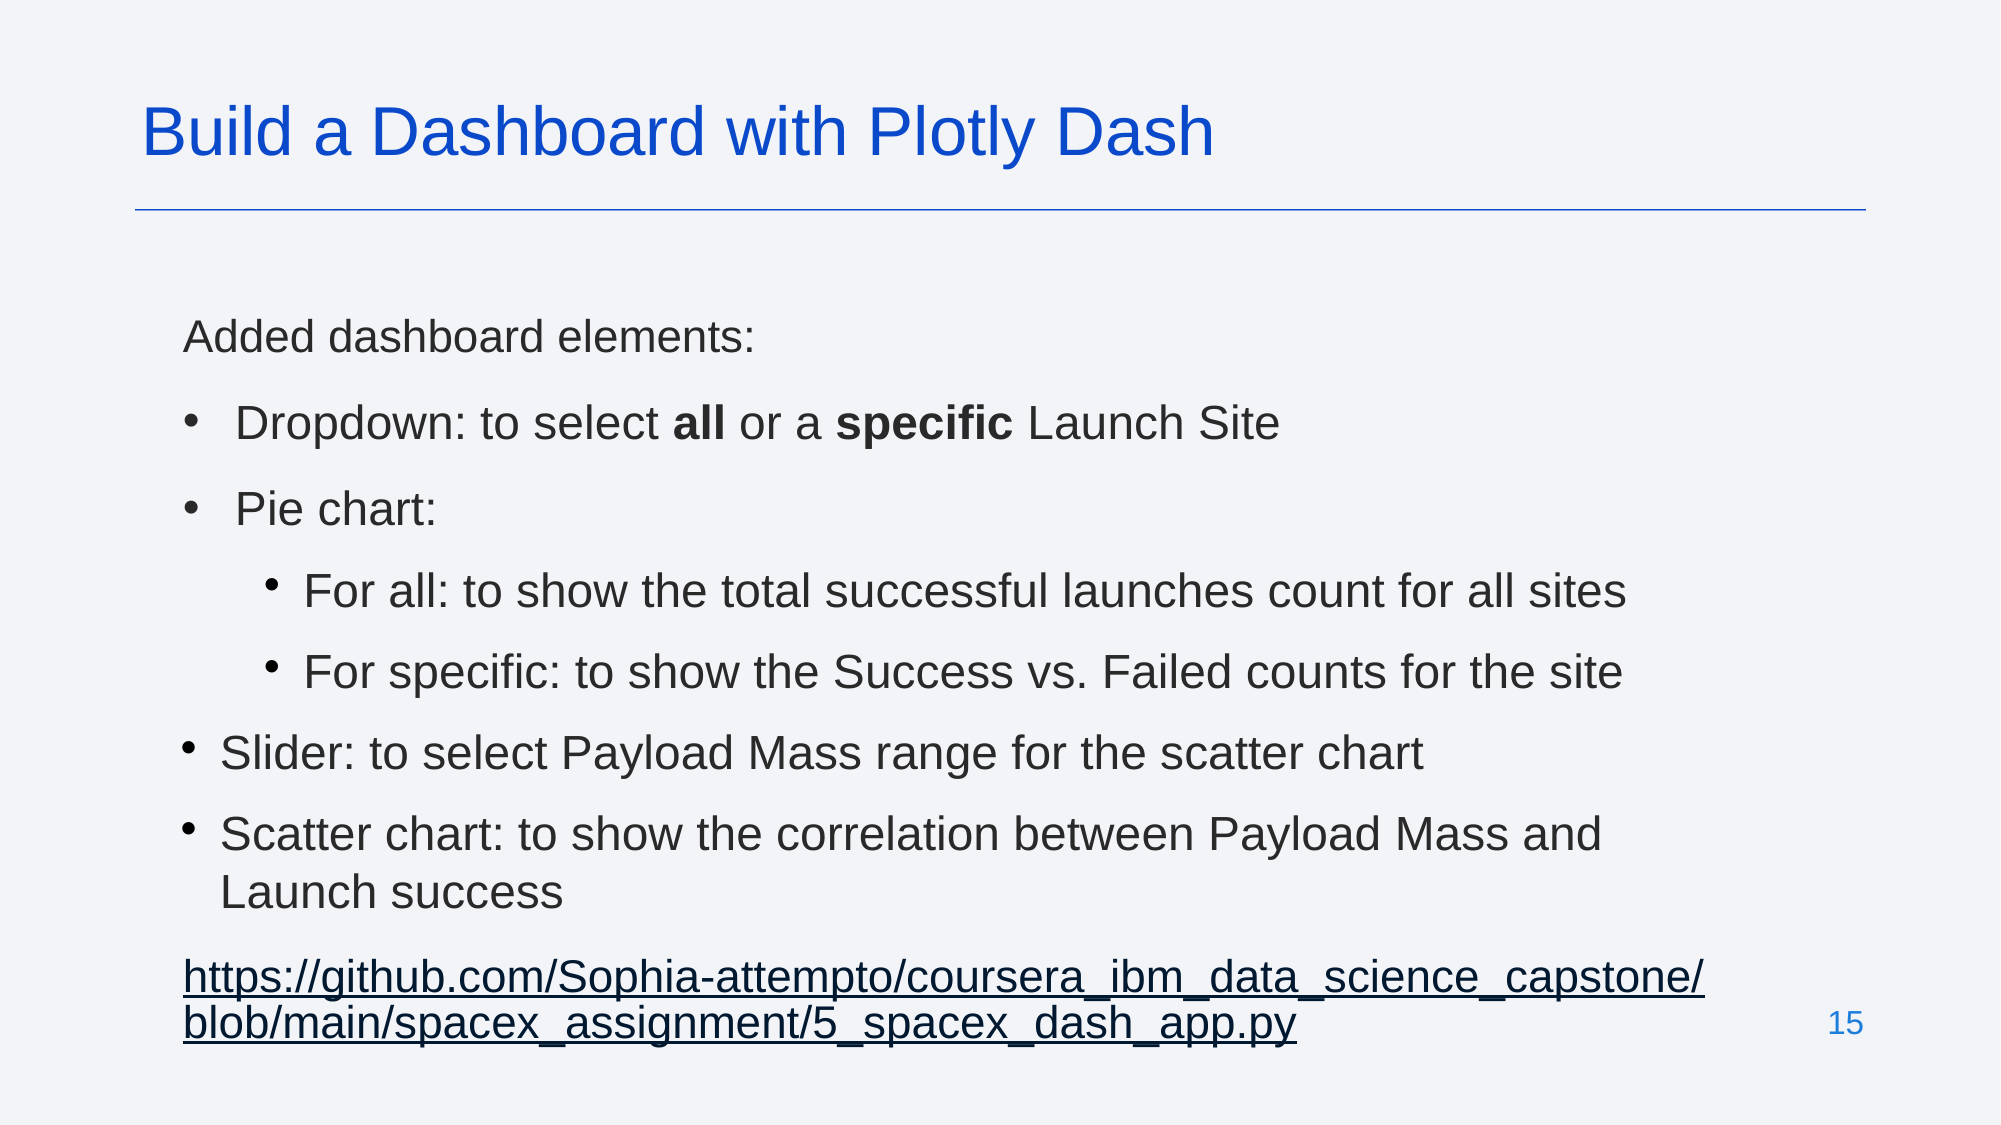

Build a Dashboard with Plotly Dash
# Added dashboard elements:
Dropdown: to select all or a specific Launch Site
Pie chart:
For all: to show the total successful launches count for all sites
For specific: to show the Success vs. Failed counts for the site
Slider: to select Payload Mass range for the scatter chart
Scatter chart: to show the correlation between Payload Mass and Launch success
https://github.com/Sophia-attempto/coursera_ibm_data_science_capstone/blob/main/spacex_assignment/5_spacex_dash_app.py

15